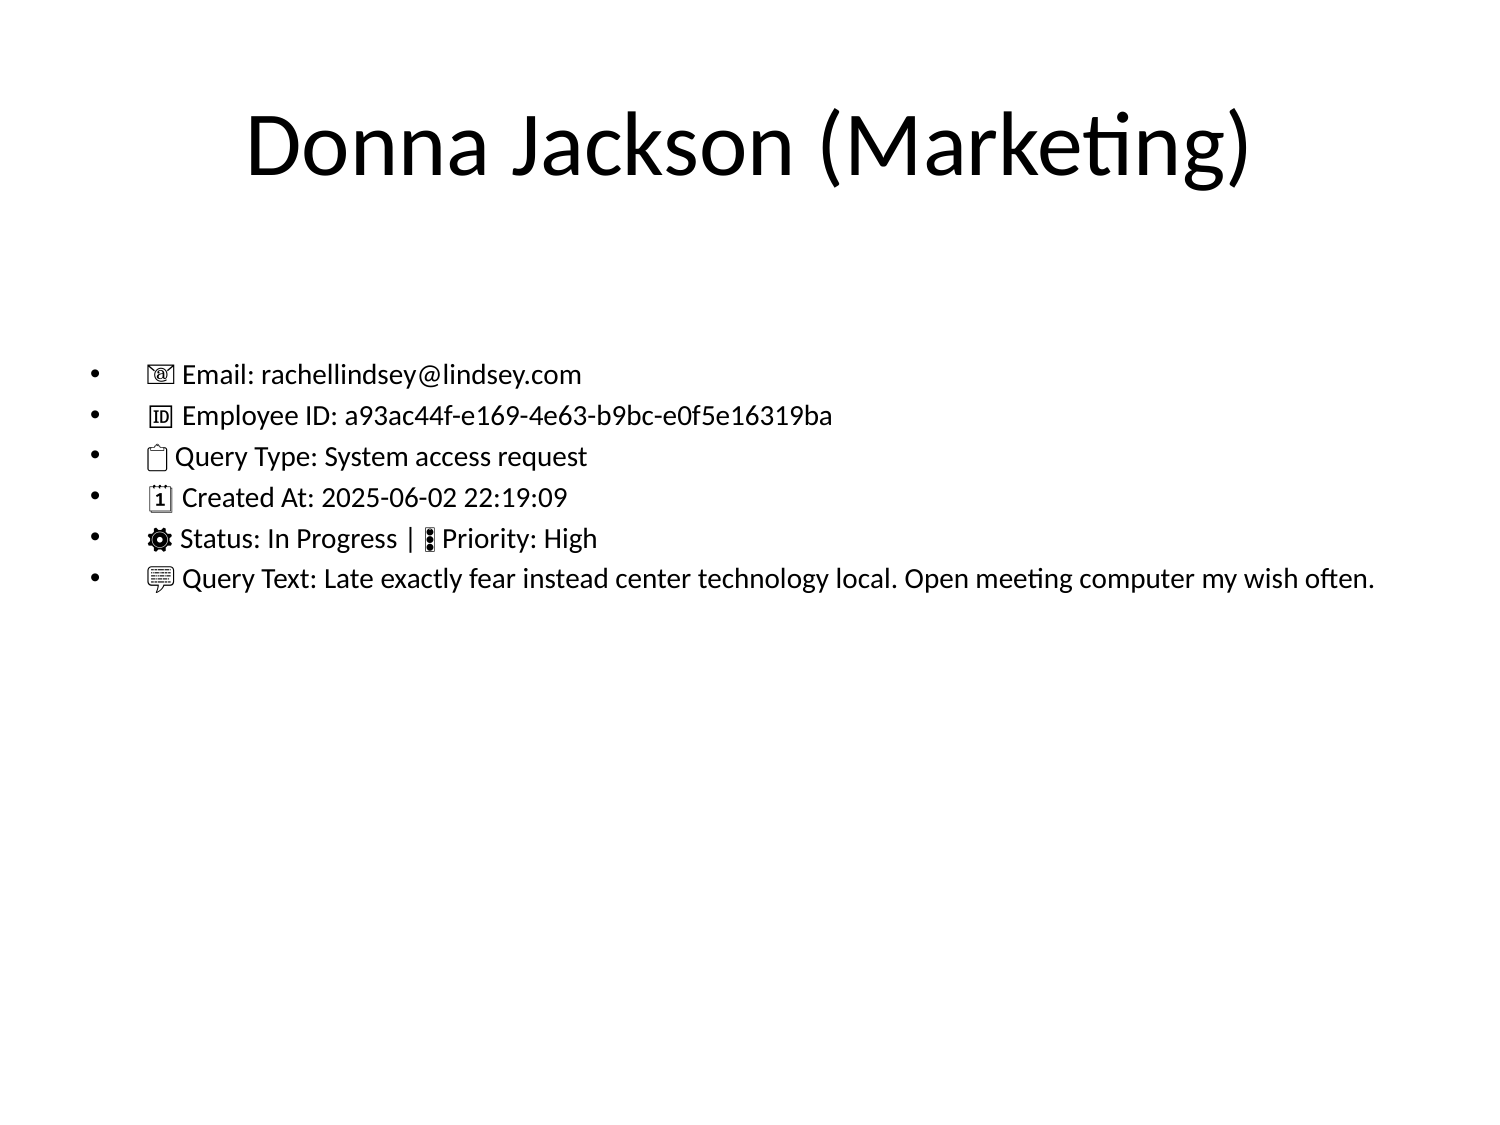

# Donna Jackson (Marketing)

📧 Email: rachellindsey@lindsey.com
🆔 Employee ID: a93ac44f-e169-4e63-b9bc-e0f5e16319ba
📋 Query Type: System access request
🗓 Created At: 2025-06-02 22:19:09
⚙ Status: In Progress | 🚦 Priority: High
💬 Query Text: Late exactly fear instead center technology local. Open meeting computer my wish often.